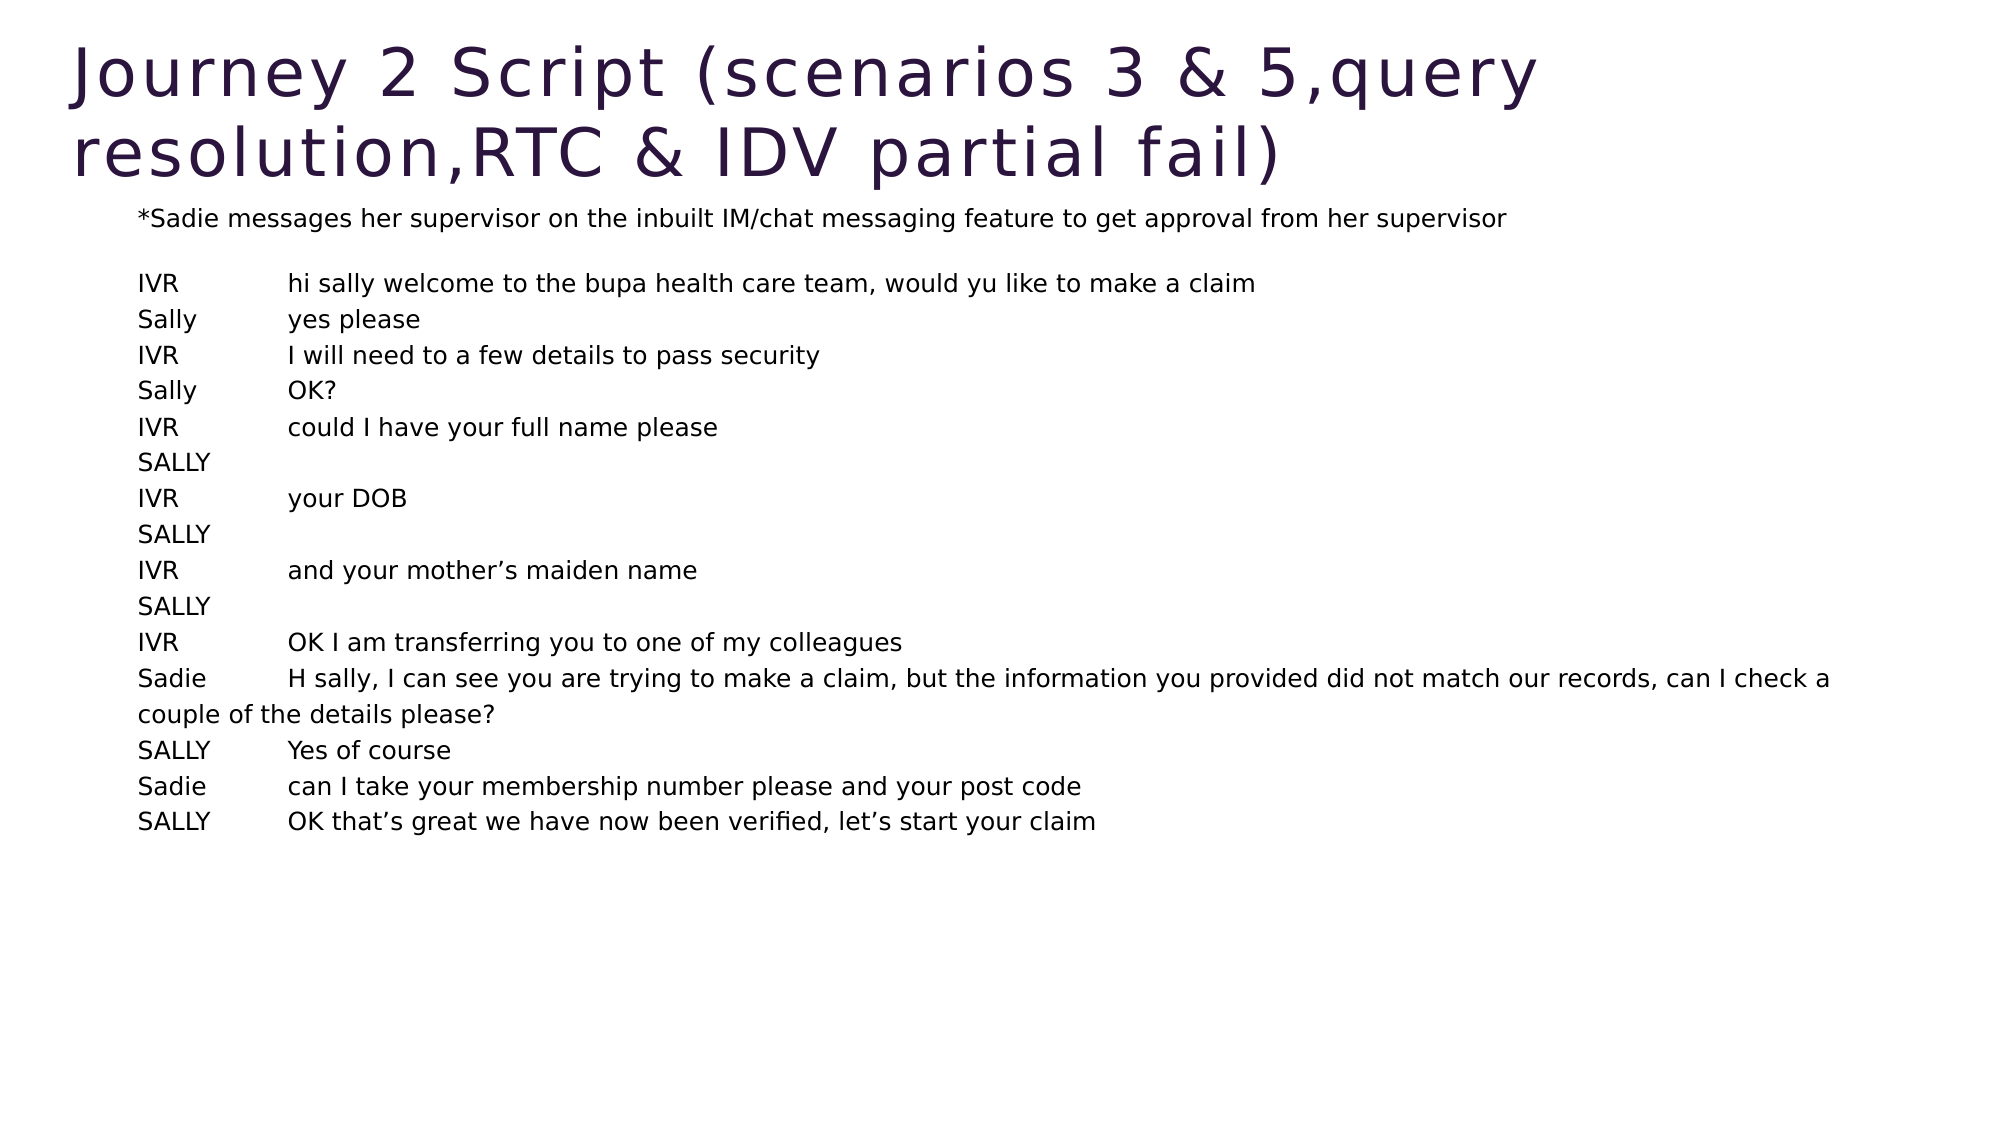

# Journey 2 Script (scenarios 3 & 5,query resolution,RTC & IDV partial fail)
*Sadie messages her supervisor on the inbuilt IM/chat messaging feature to get approval from her supervisor
IVR 	hi sally welcome to the bupa health care team, would yu like to make a claim
Sally	yes please
IVR	I will need to a few details to pass security
Sally	OK?
IVR	could I have your full name please
SALLY
IVR	your DOB
SALLY
IVR	and your mother’s maiden name
SALLY
IVR	OK I am transferring you to one of my colleagues
Sadie	H sally, I can see you are trying to make a claim, but the information you provided did not match our records, can I check a couple of the details please?
SALLY	Yes of course
Sadie	can I take your membership number please and your post code
SALLY	OK that’s great we have now been verified, let’s start your claim